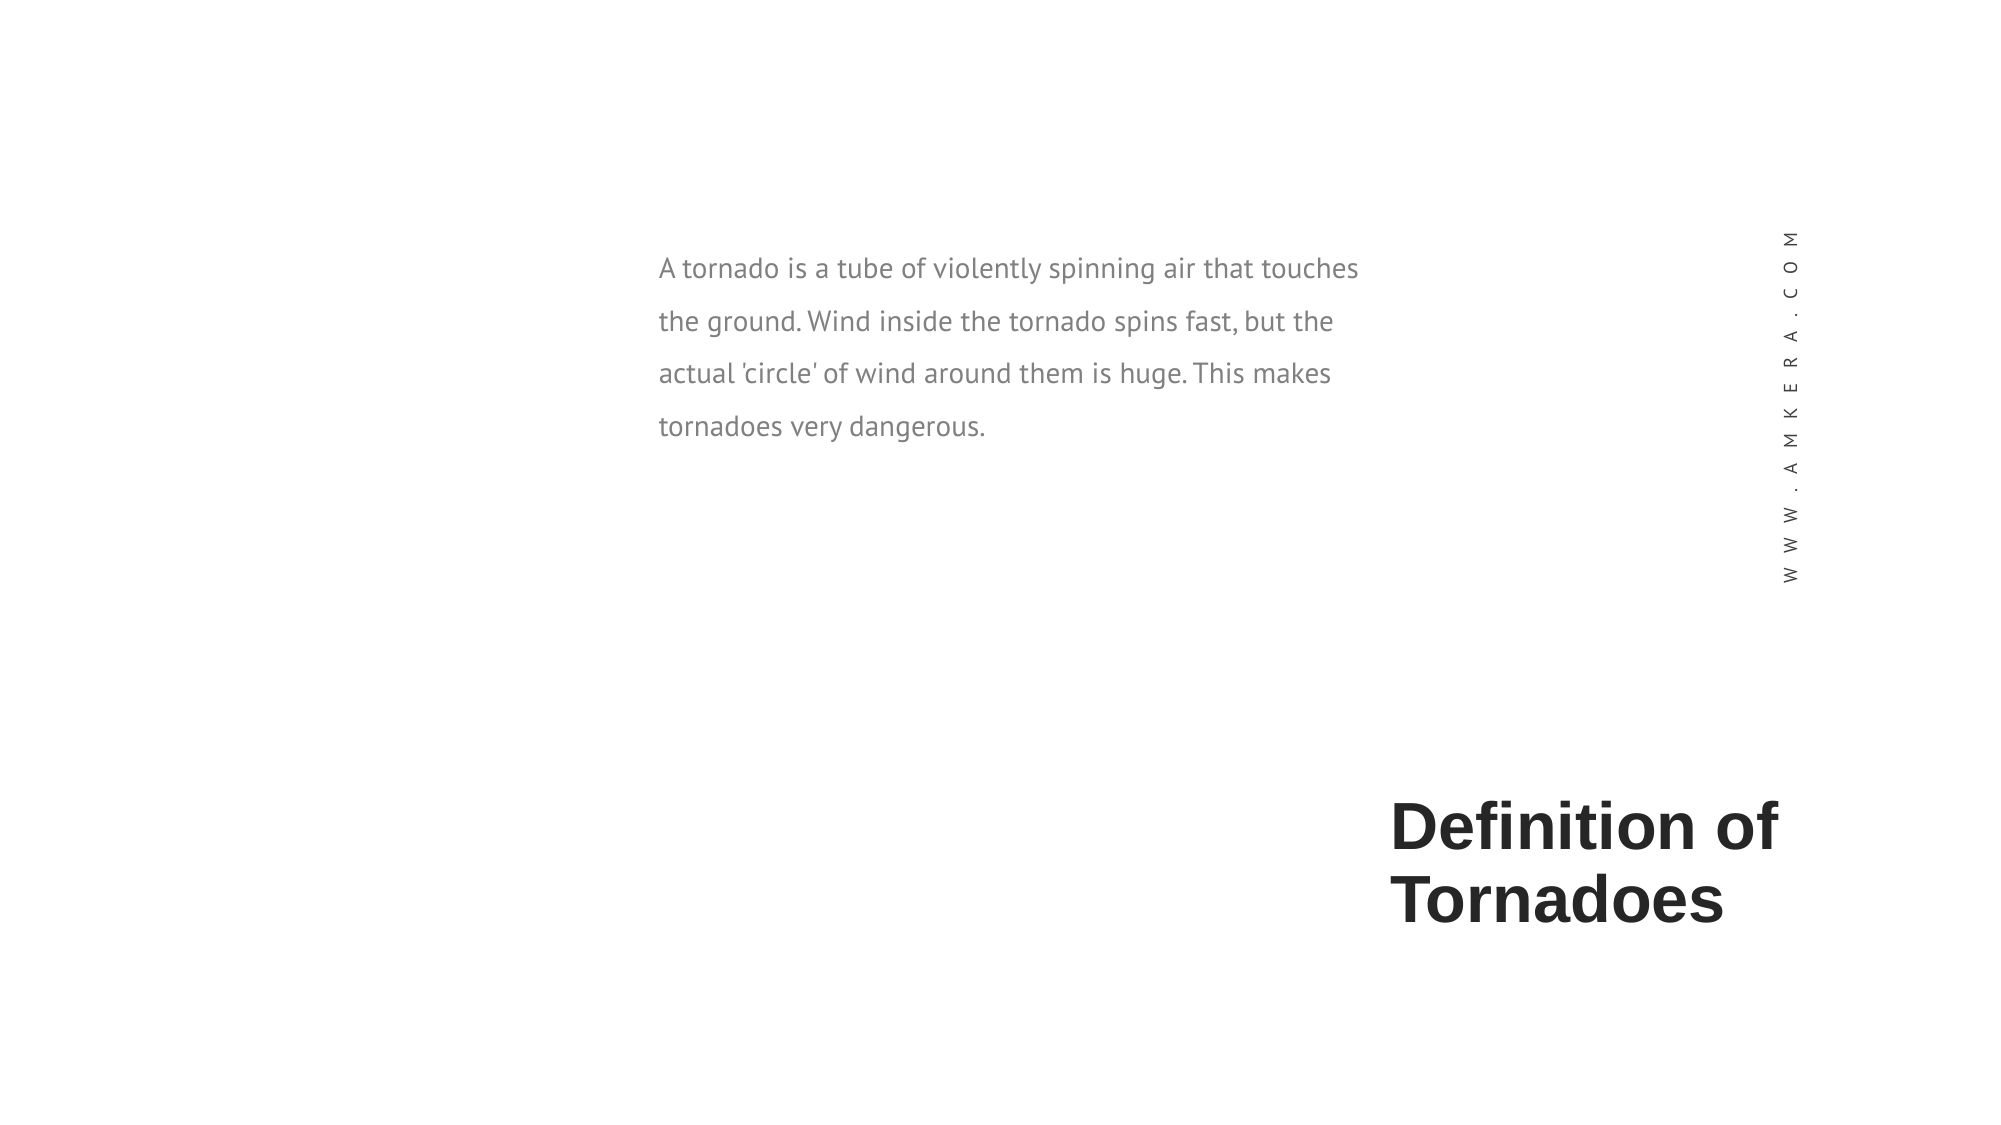

A tornado is a tube of violently spinning air that touches the ground. Wind inside the tornado spins fast, but the actual 'circle' of wind around them is huge. This makes tornadoes very dangerous.
W   W   W   .   A   M   K   E   R   A   .   C   O   M

Definition of Tornadoes